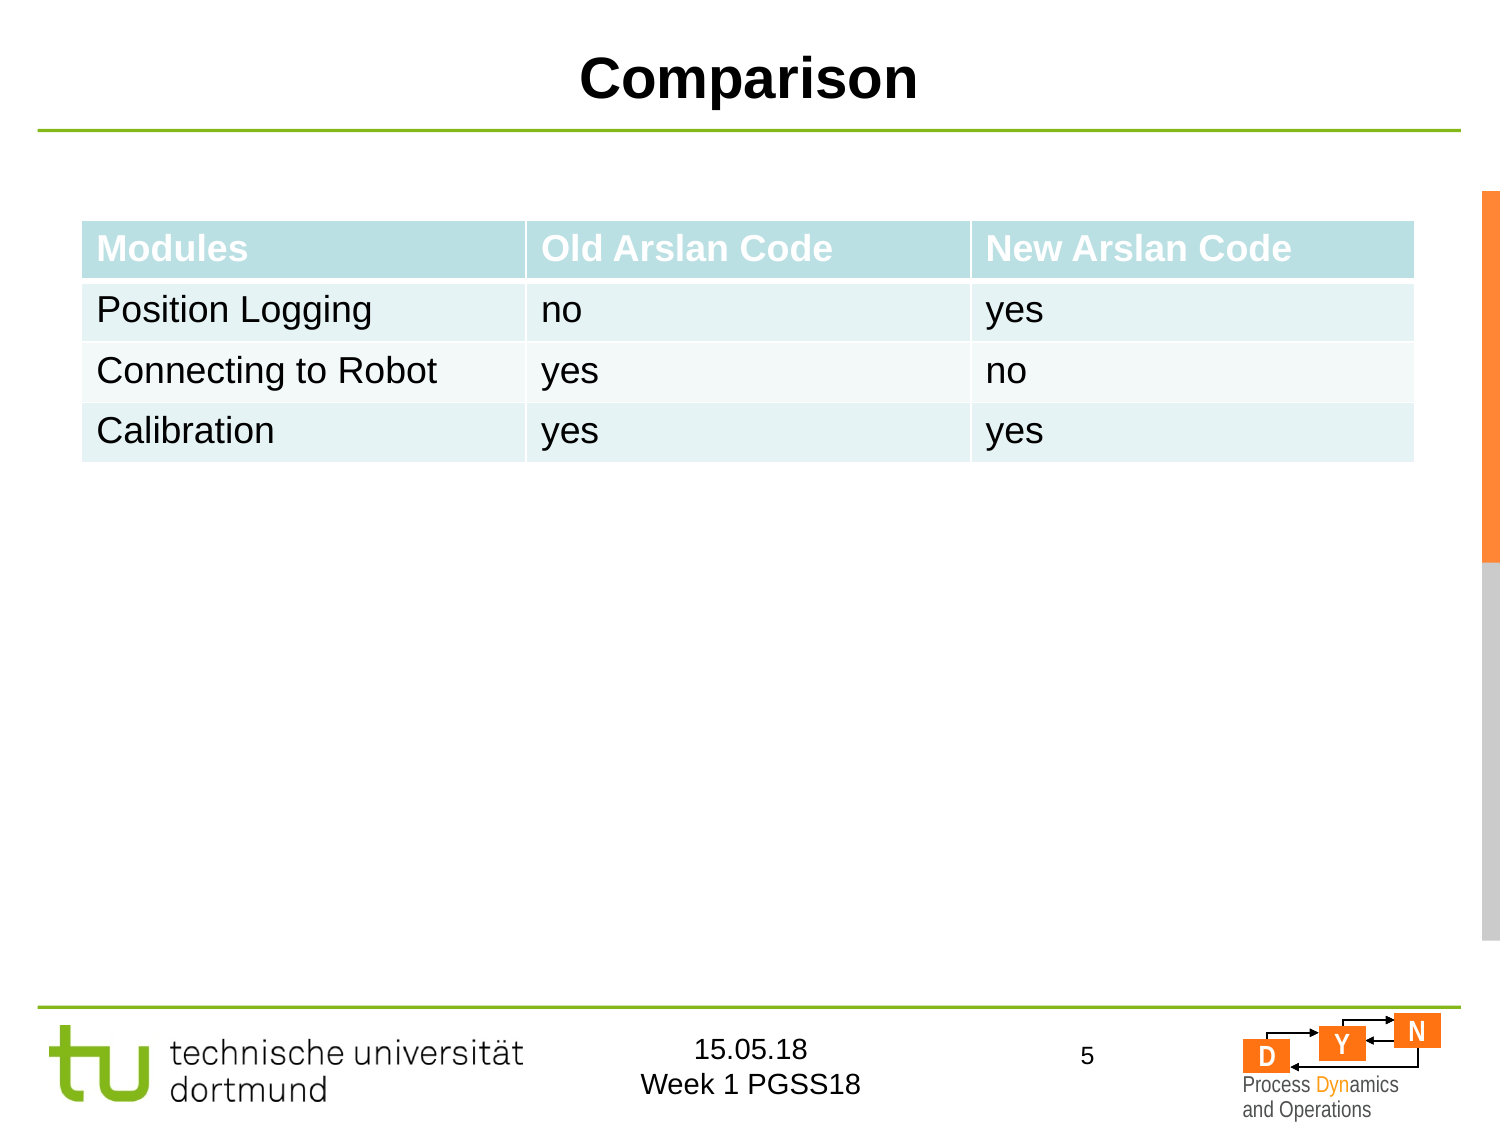

# Comparison
| Modules | Old Arslan Code | New Arslan Code |
| --- | --- | --- |
| Position Logging | no | yes |
| Connecting to Robot | yes | no |
| Calibration | yes | yes |
5